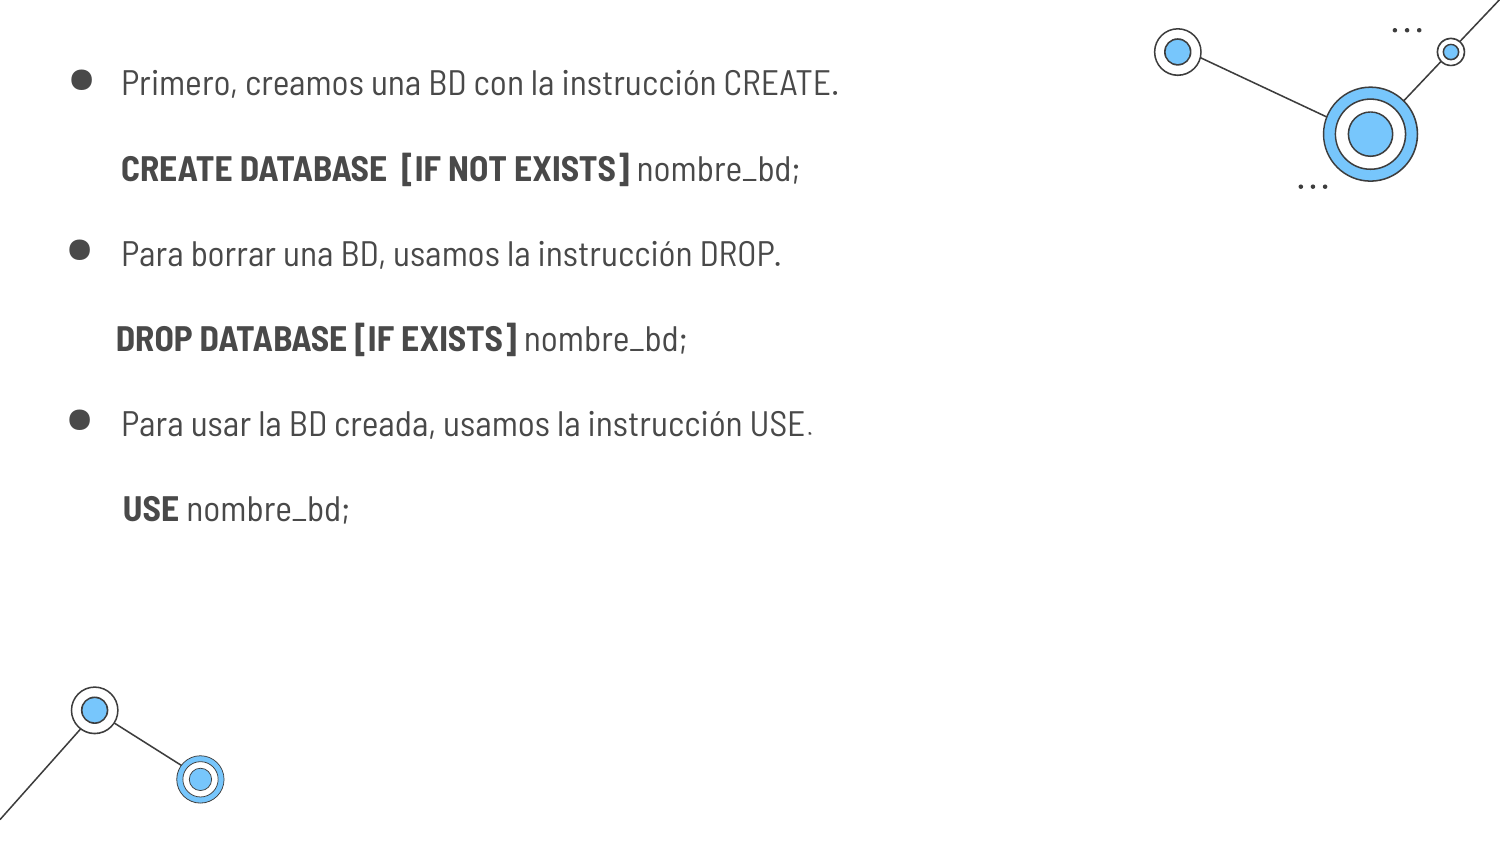

Primero, creamos una BD con la instrucción CREATE.

CREATE DATABASE  [IF NOT EXISTS] nombre_bd;

Para borrar una BD, usamos la instrucción DROP.

          DROP DATABASE [IF EXISTS] nombre_bd;

Para usar la BD creada, usamos la instrucción USE.

           USE nombre_bd;